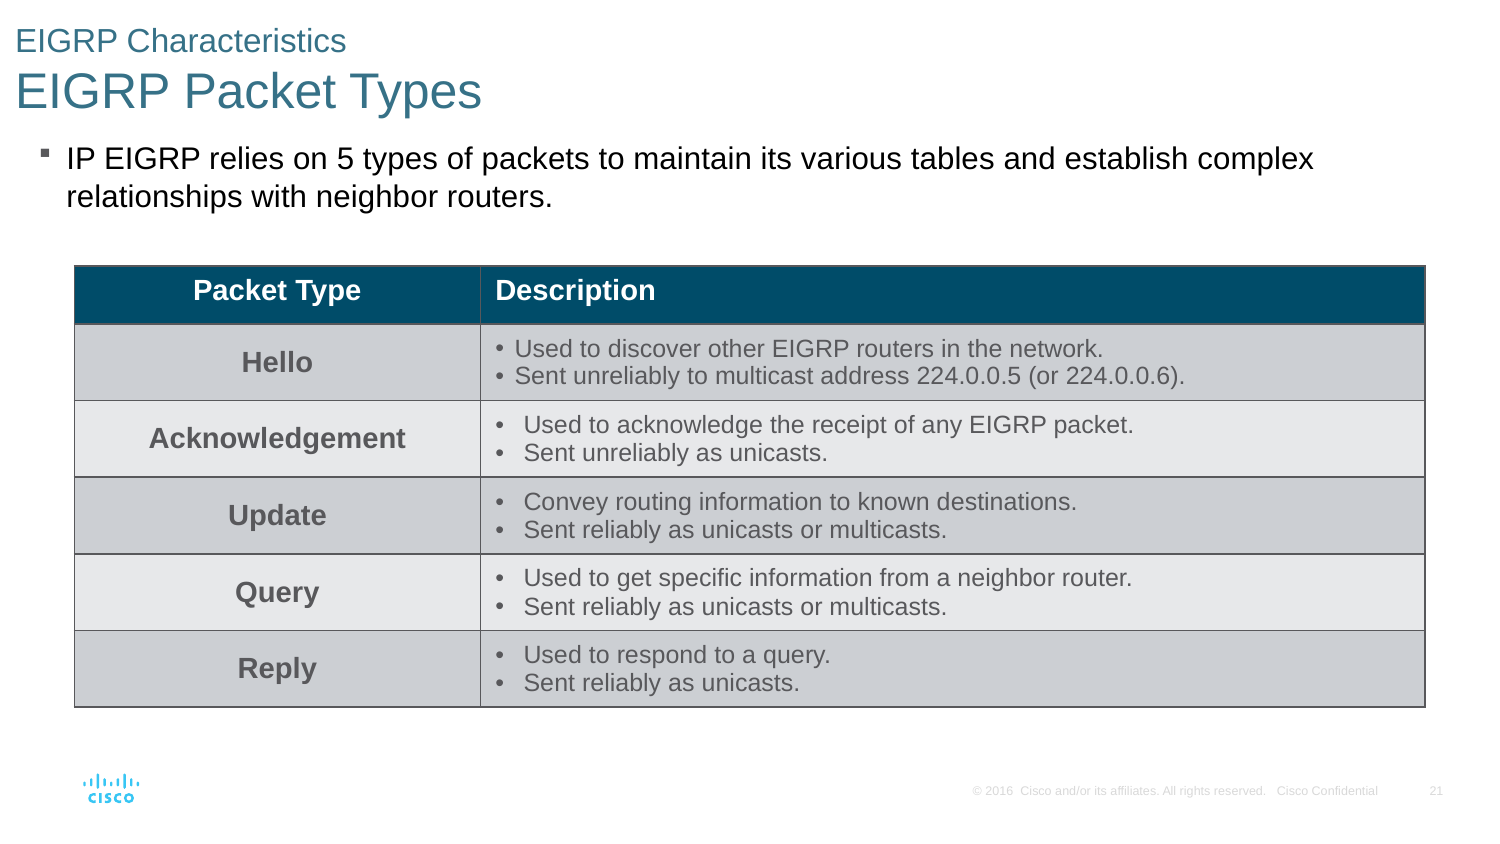

# EIGRP Characteristics EIGRP Packet Types
IP EIGRP relies on 5 types of packets to maintain its various tables and establish complex relationships with neighbor routers.

| Packet Type | Description |
| --- | --- |
| Hello | Used to discover other EIGRP routers in the network. Sent unreliably to multicast address 224.0.0.5 (or 224.0.0.6). |
| Acknowledgement | Used to acknowledge the receipt of any EIGRP packet. Sent unreliably as unicasts. |
| Update | Convey routing information to known destinations. Sent reliably as unicasts or multicasts. |
| Query | Used to get specific information from a neighbor router. Sent reliably as unicasts or multicasts. |
| Reply | Used to respond to a query. Sent reliably as unicasts. |